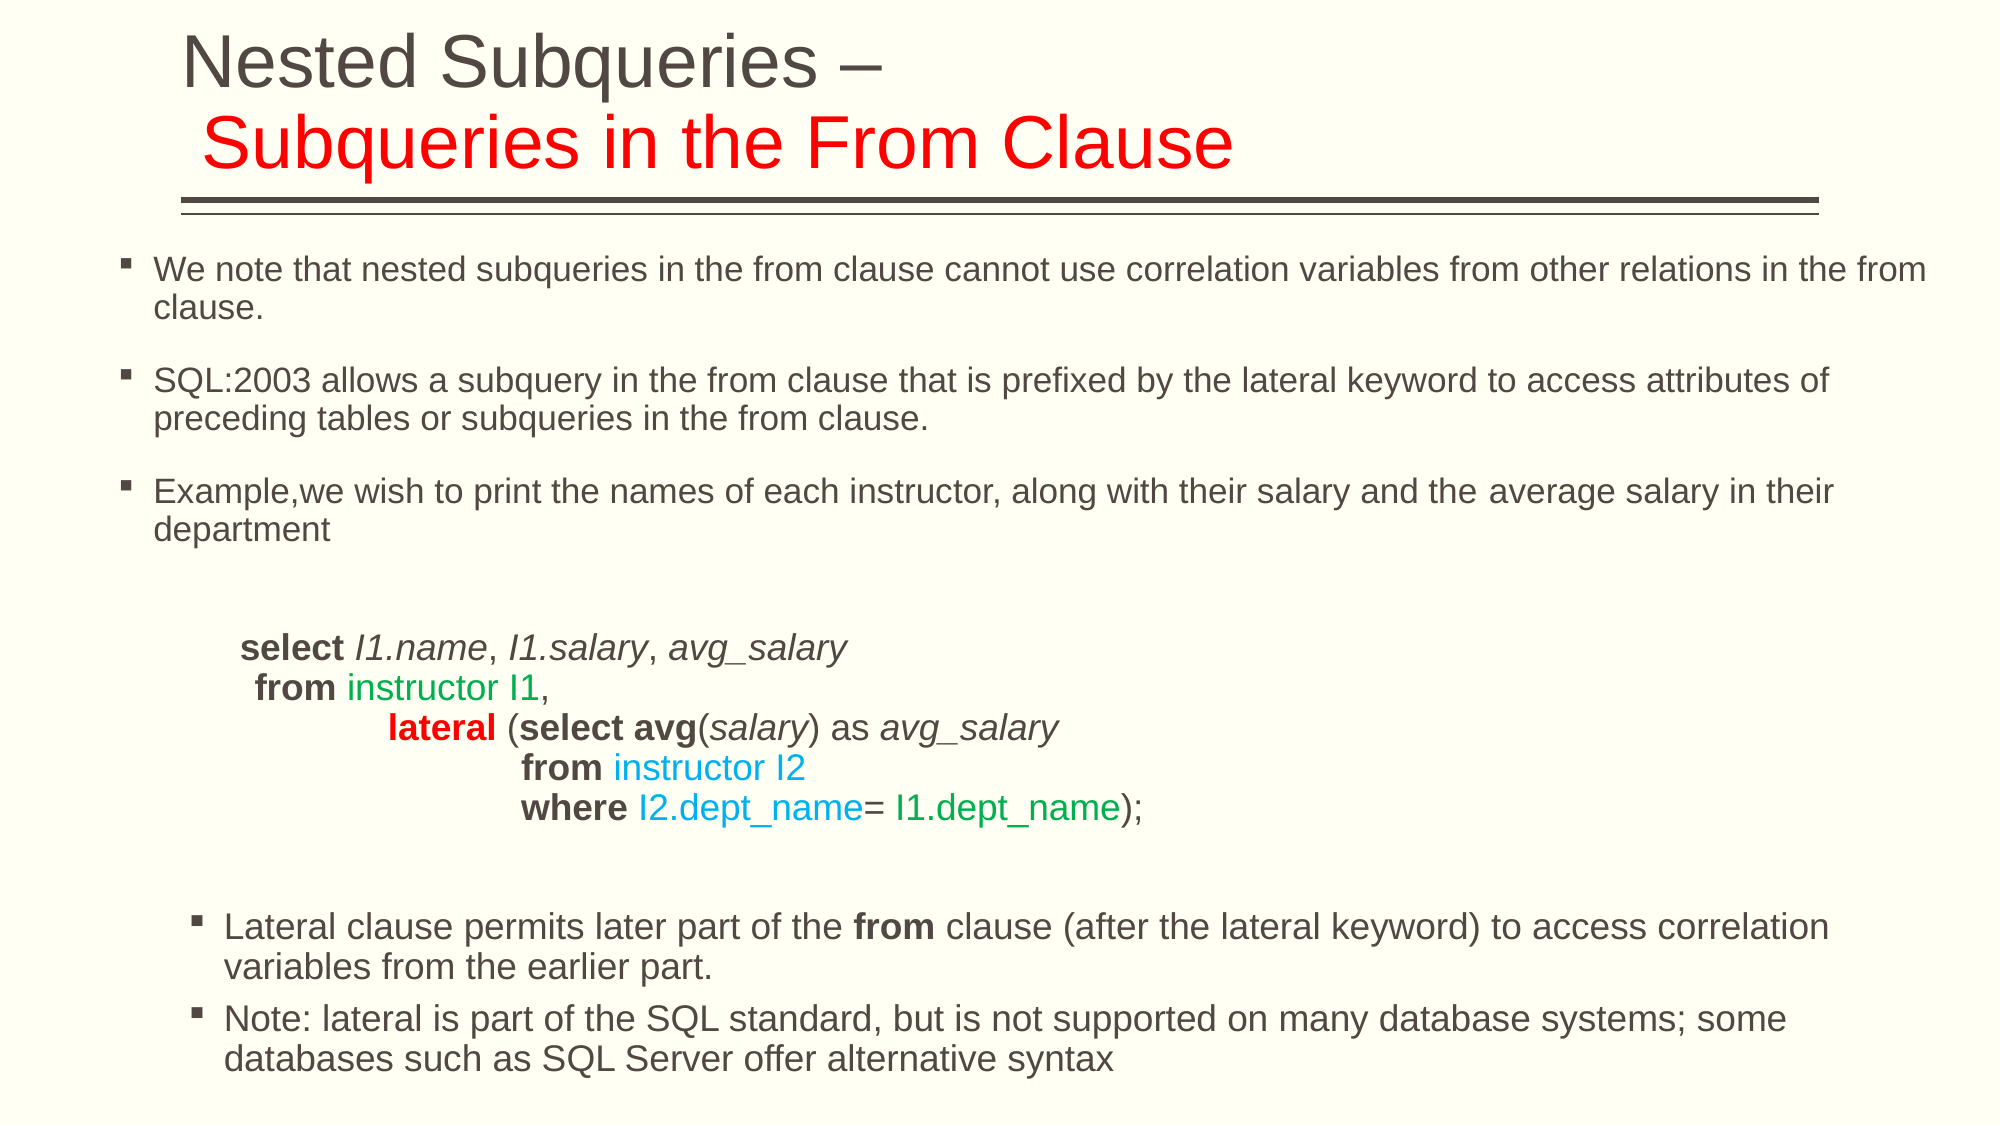

# Nested Subqueries – Subqueries in the From Clause
We note that nested subqueries in the from clause cannot use correlation variables from other relations in the from clause.
SQL:2003 allows a subquery in the from clause that is prefixed by the lateral keyword to access attributes of preceding tables or subqueries in the from clause.
Example,we wish to print the names of each instructor, along with their salary and the average salary in their department

     select I1.name, I1.salary, avg_salary
   from instructor I1,
                lateral (select avg(salary) as avg_salary
                             from instructor I2
                             where I2.dept_name= I1.dept_name);

Lateral clause permits later part of the from clause (after the lateral keyword) to access correlation variables from the earlier part.
Note: lateral is part of the SQL standard, but is not supported on many database systems; some databases such as SQL Server offer alternative syntax